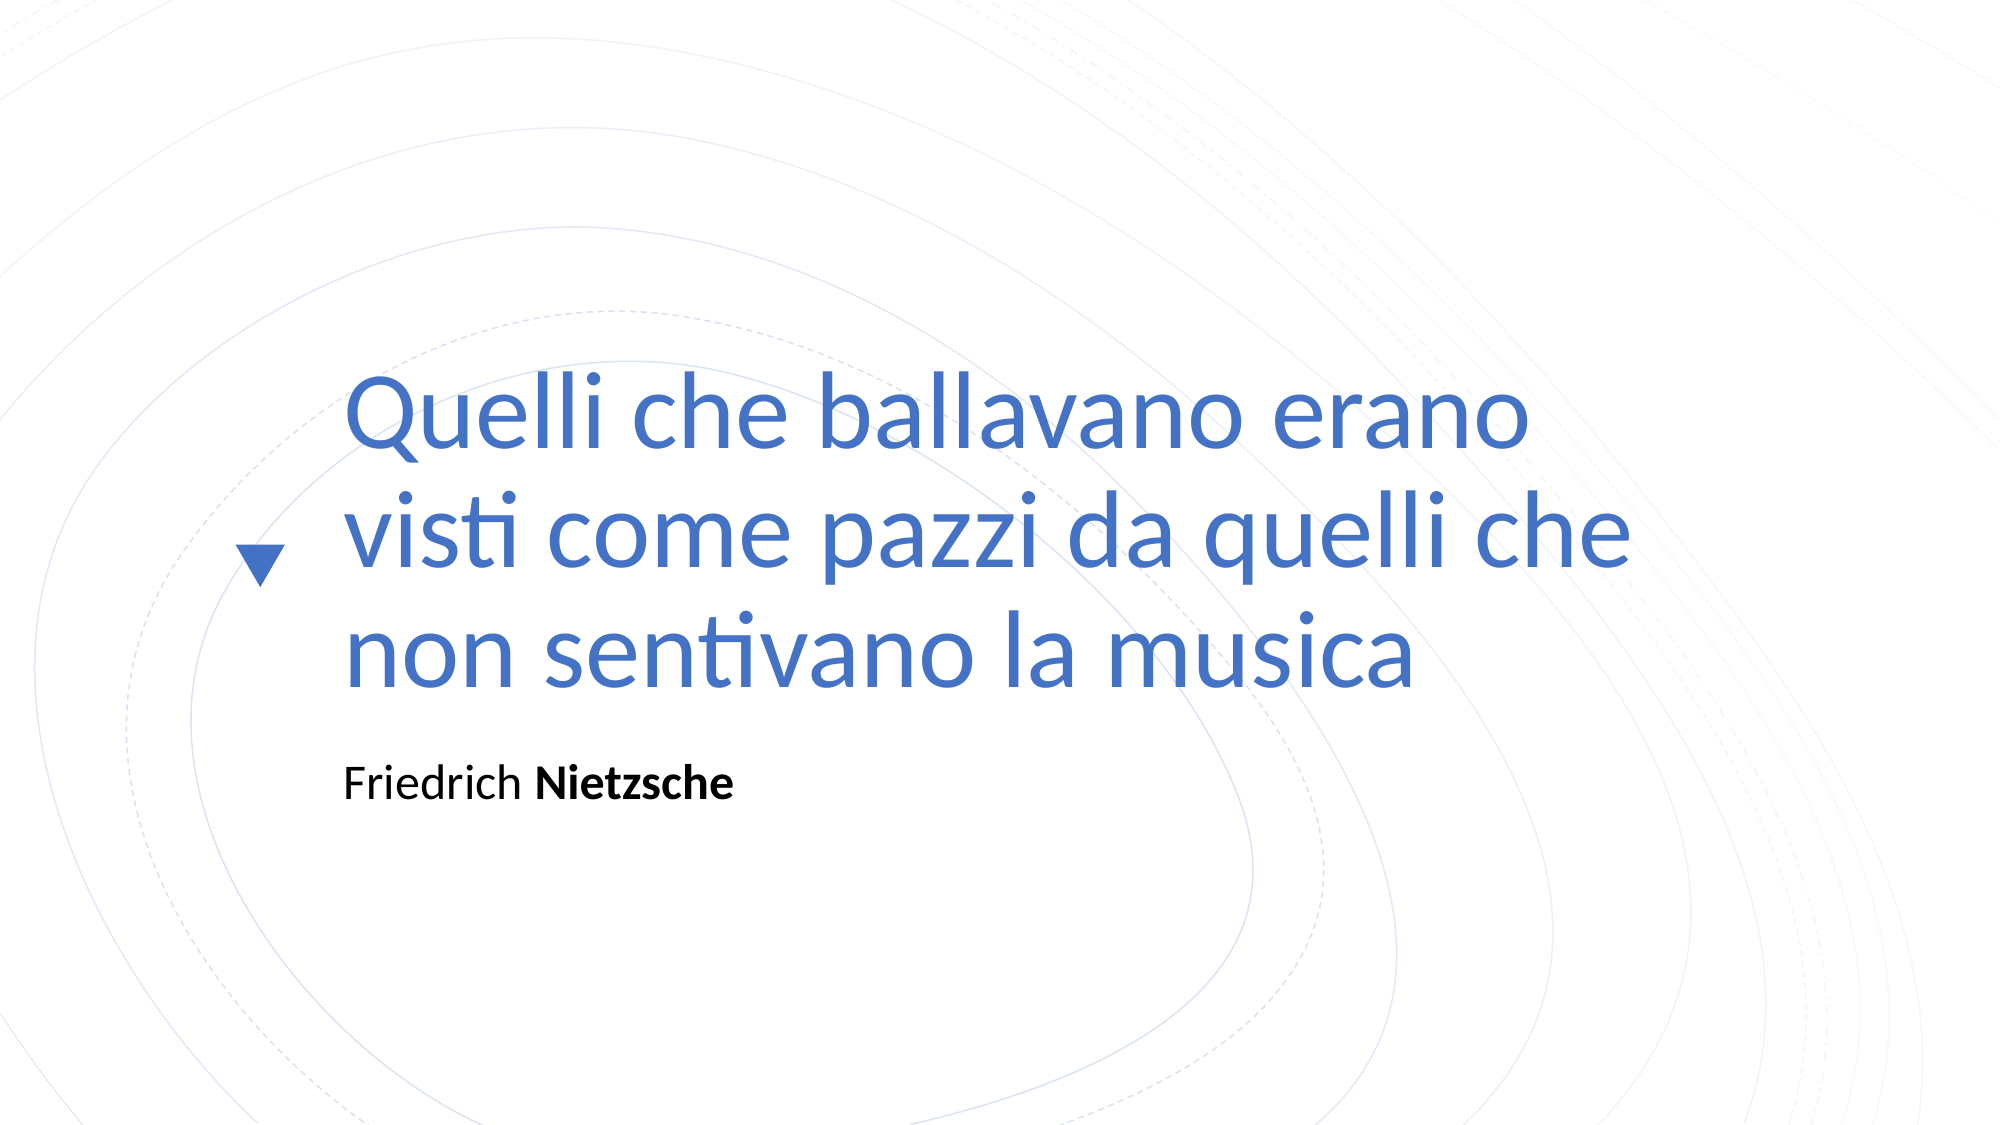

# Quelli che ballavano erano visti come pazzi da quelli che non sentivano la musica

Friedrich Nietzsche